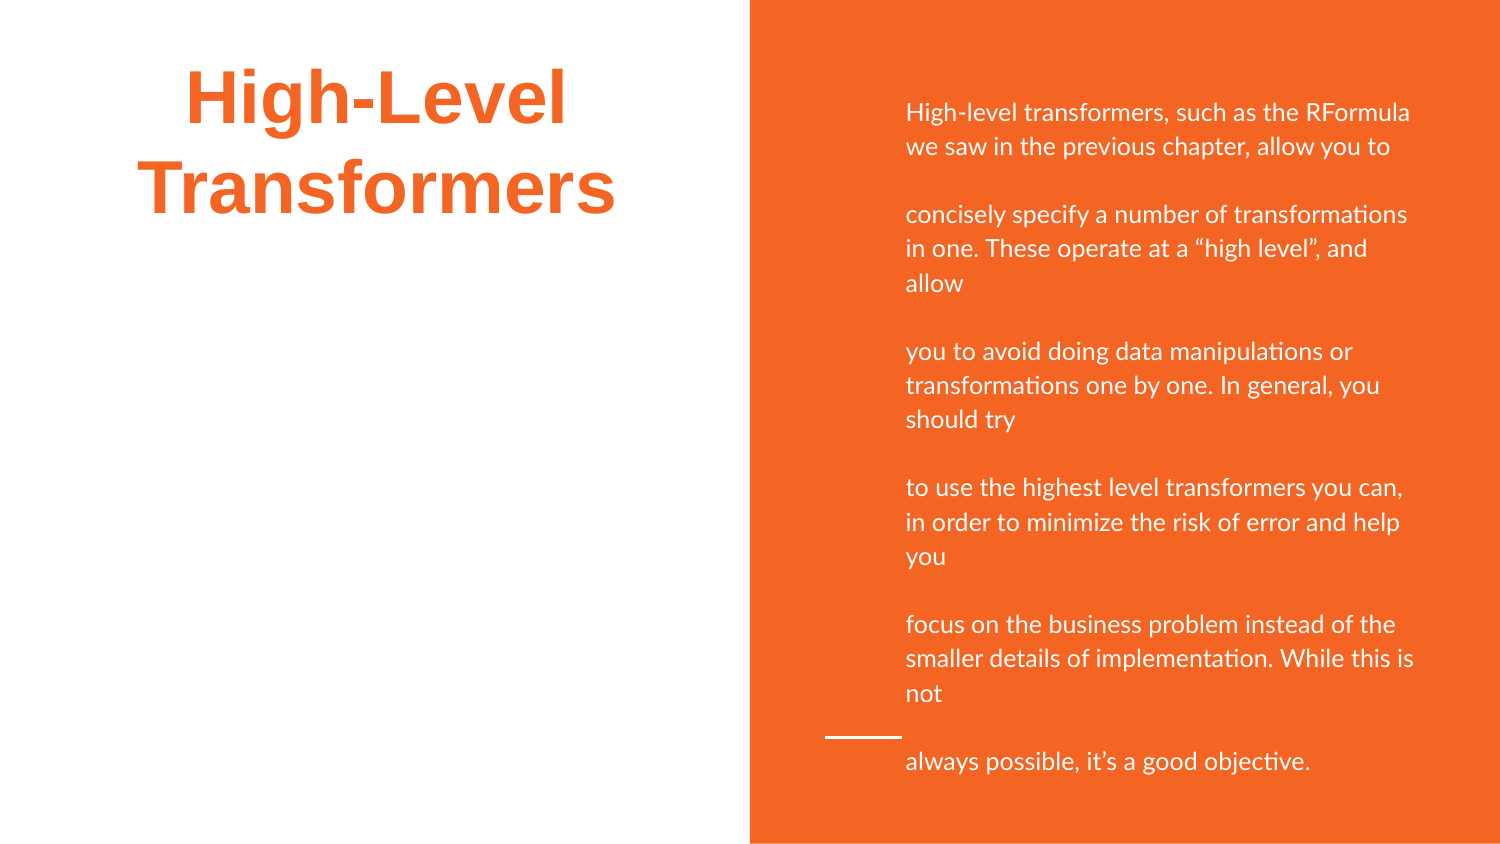

# High-Level Transformers

High-level transformers, such as the RFormula we saw in the previous chapter, allow you to
concisely specify a number of transformations in one. These operate at a “high level”, and allow
you to avoid doing data manipulations or transformations one by one. In general, you should try
to use the highest level transformers you can, in order to minimize the risk of error and help you
focus on the business problem instead of the smaller details of implementation. While this is not
always possible, it’s a good objective.